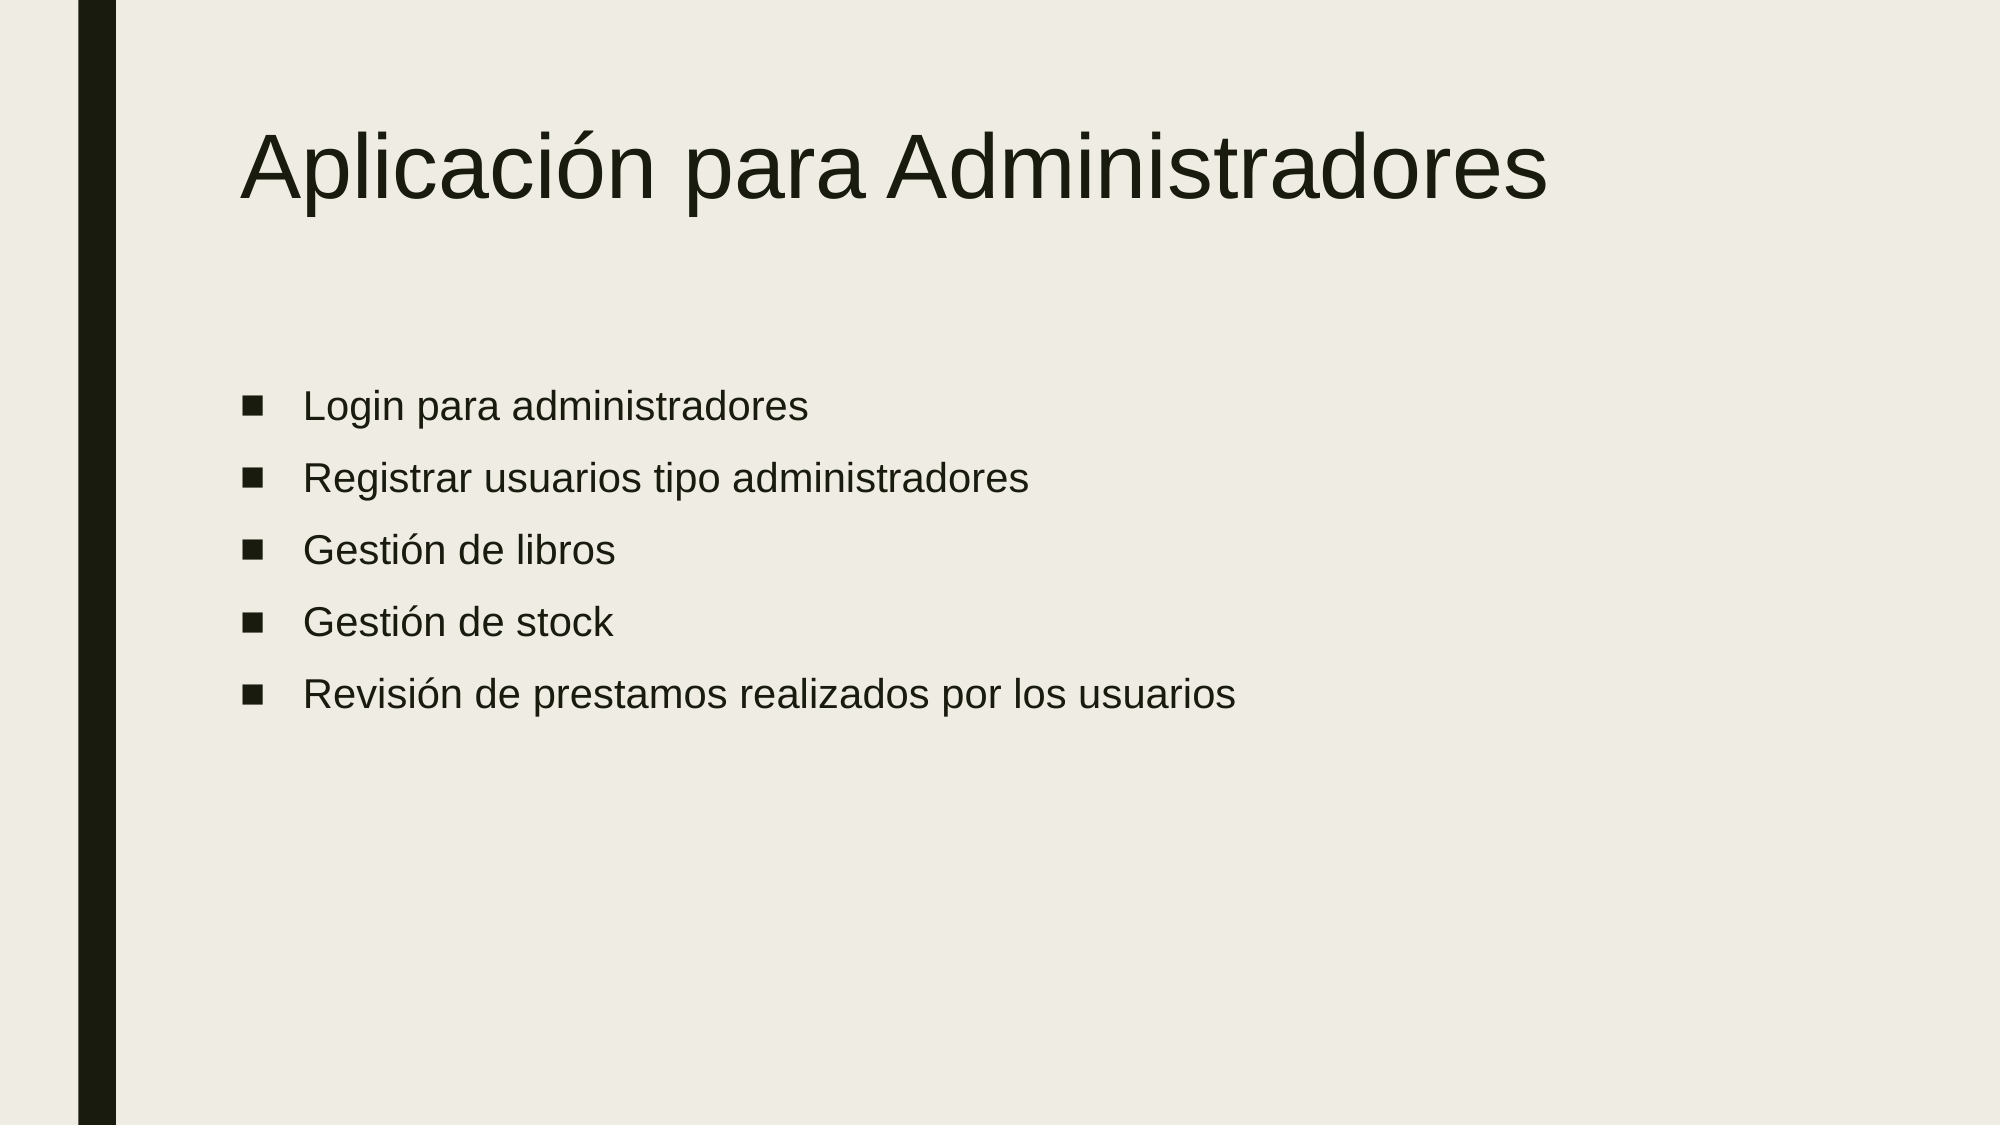

# Aplicación para Administradores
Login para administradores
Registrar usuarios tipo administradores
Gestión de libros
Gestión de stock
Revisión de prestamos realizados por los usuarios